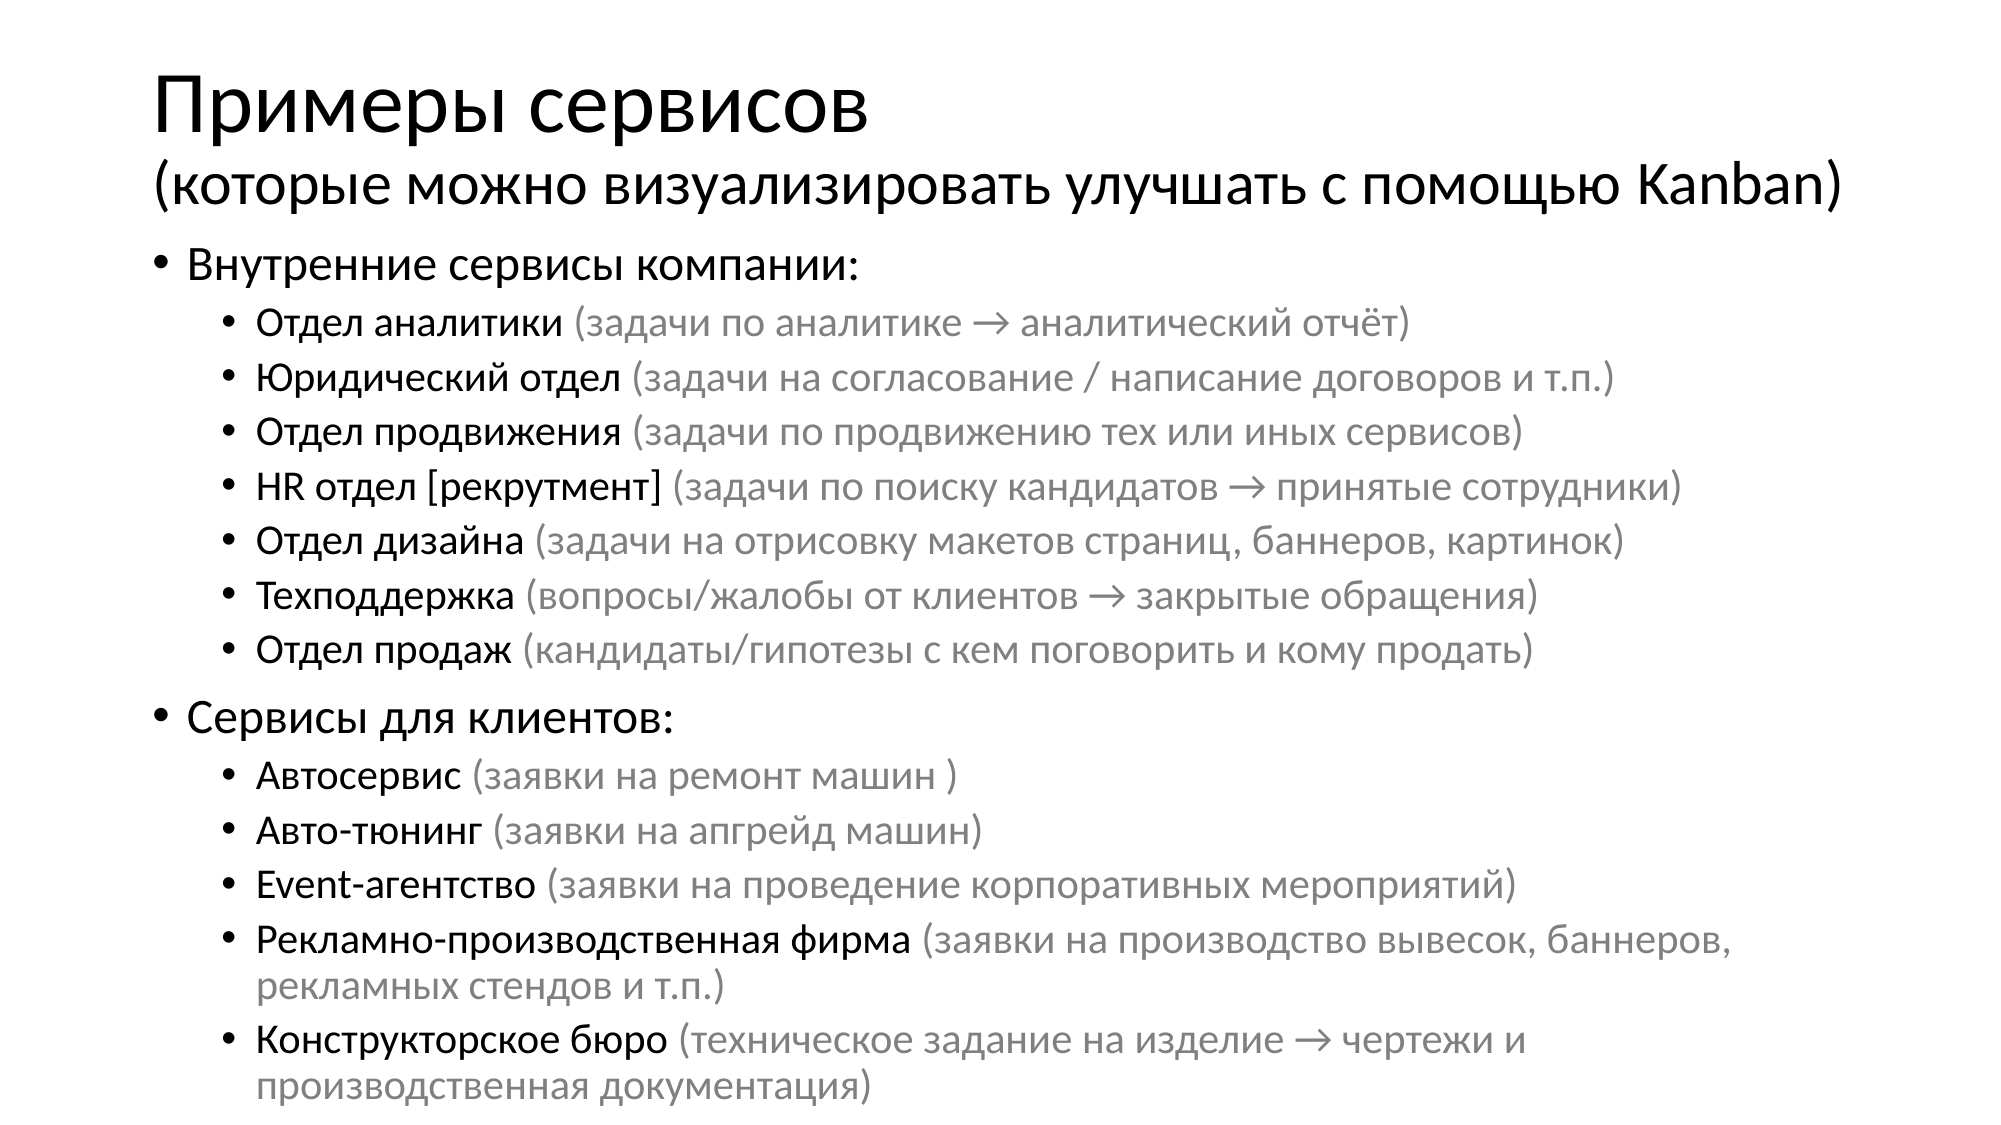

# Примеры сервисов (которые можно визуализировать улучшать с помощью Kanban)
Внутренние сервисы компании:
Отдел аналитики (задачи по аналитике → аналитический отчёт)
Юридический отдел (задачи на согласование / написание договоров и т.п.)
Отдел продвижения (задачи по продвижению тех или иных сервисов)
НR отдел [рекрутмент] (задачи по поиску кандидатов → принятые сотрудники)
Отдел дизайна (задачи на отрисовку макетов страниц, баннеров, картинок)
Техподдержка (вопросы/жалобы от клиентов → закрытые обращения)
Отдел продаж (кандидаты/гипотезы с кем поговорить и кому продать)
Сервисы для клиентов:
Автосервис (заявки на ремонт машин )
Авто-тюнинг (заявки на апгрейд машин)
Event-агентство (заявки на проведение корпоративных мероприятий)
Рекламно-производственная фирма (заявки на производство вывесок, баннеров, рекламных стендов и т.п.)
Конструкторское бюро (техническое задание на изделие → чертежи и производственная документация)